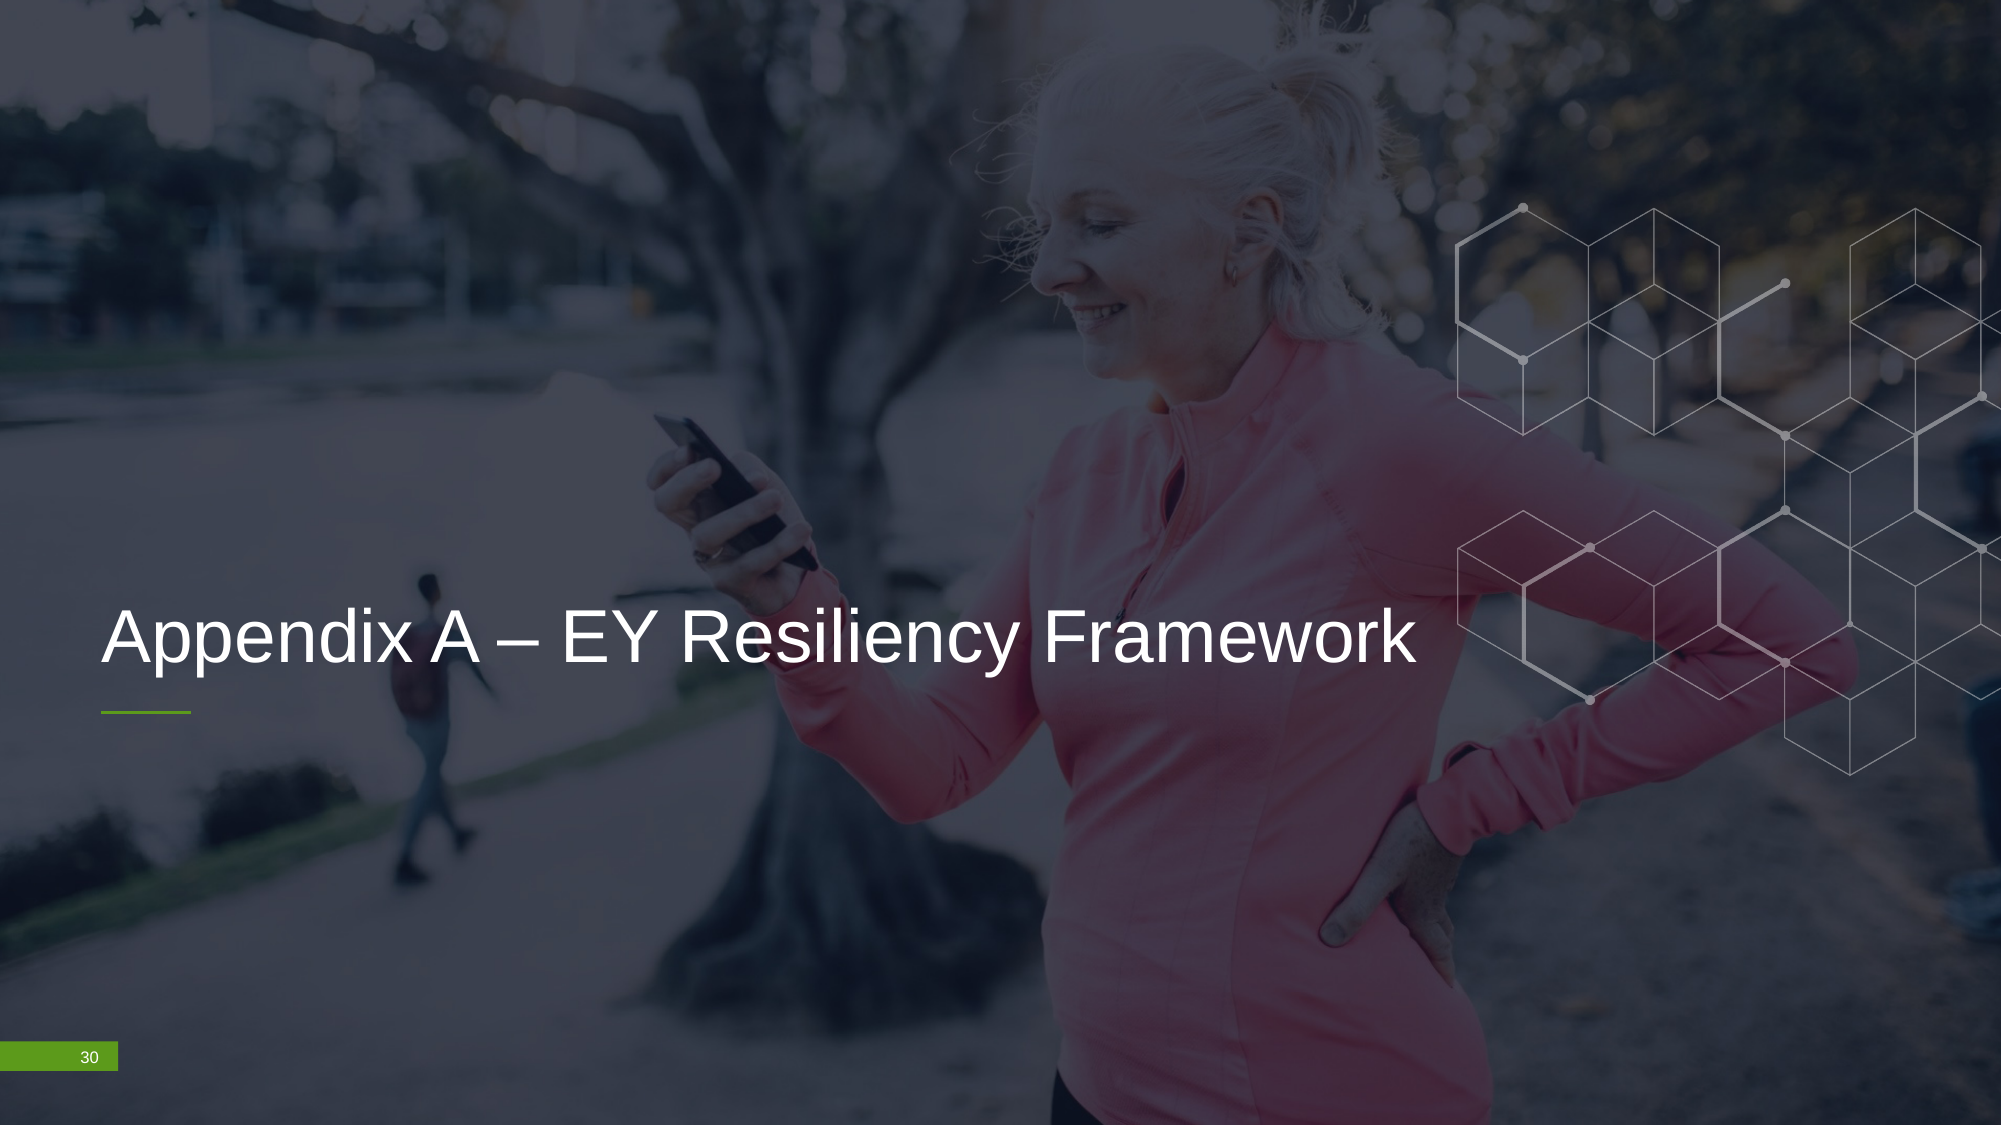

Appendix A – EY Resiliency Framework
30